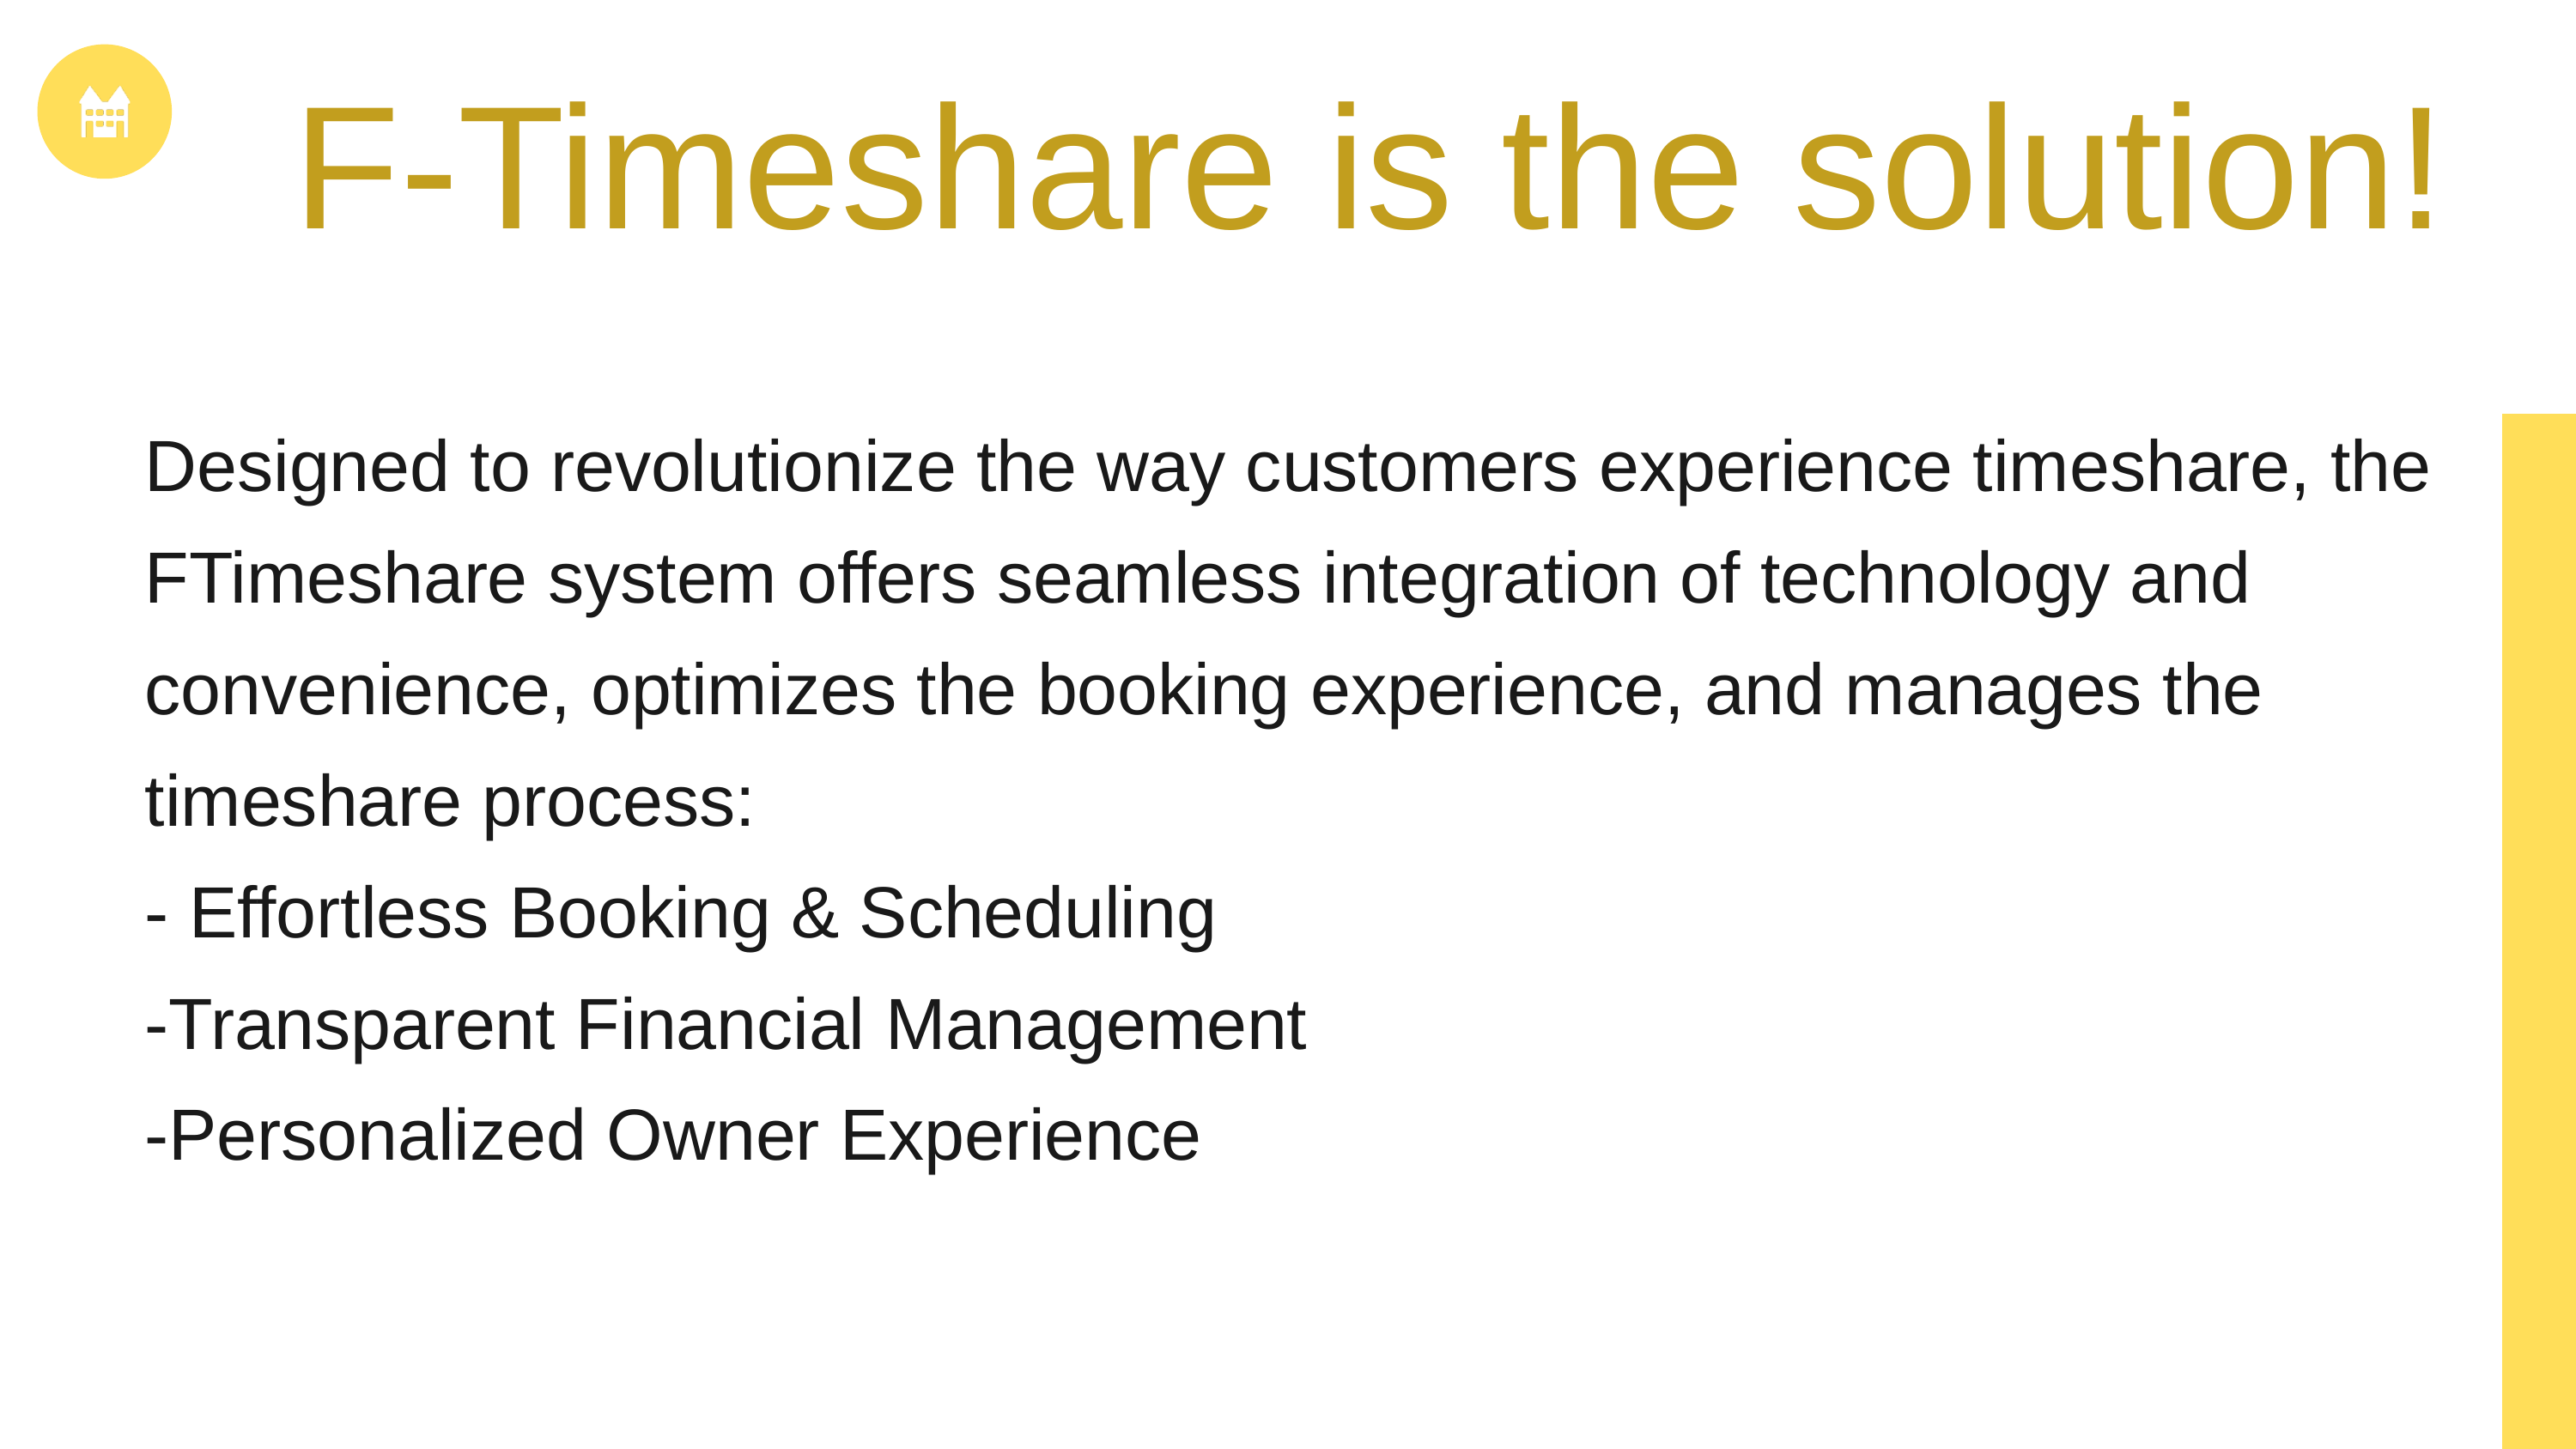

F-Timeshare is the solution!

Designed to revolutionize the way customers experience timeshare, the FTimeshare system offers seamless integration of technology and convenience, optimizes the booking experience, and manages the timeshare process:
- Effortless Booking & Scheduling
-Transparent Financial Management
-Personalized Owner Experience